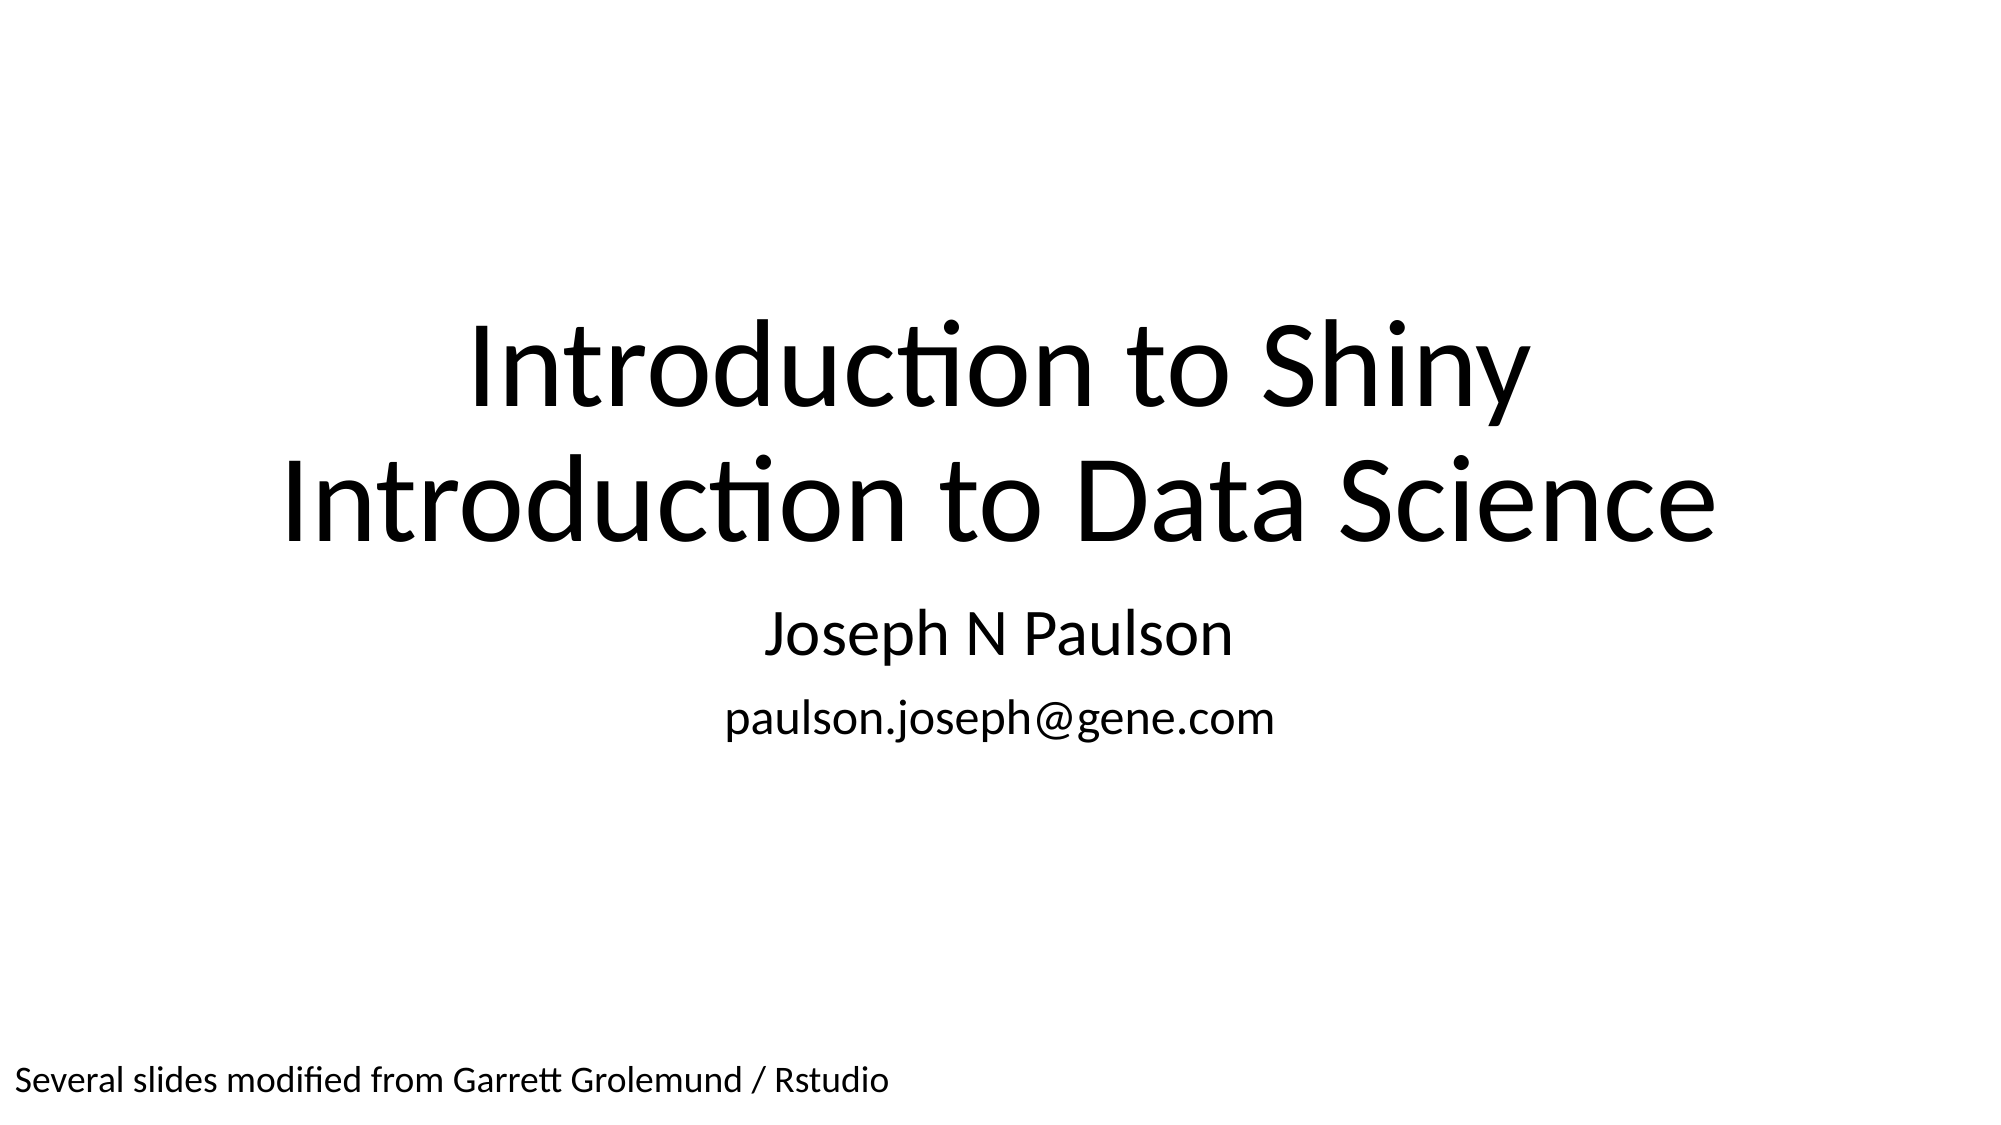

# Introduction to Shiny Introduction to Data Science
Joseph N Paulson
paulson.joseph@gene.com
Several slides modified from Garrett Grolemund / Rstudio